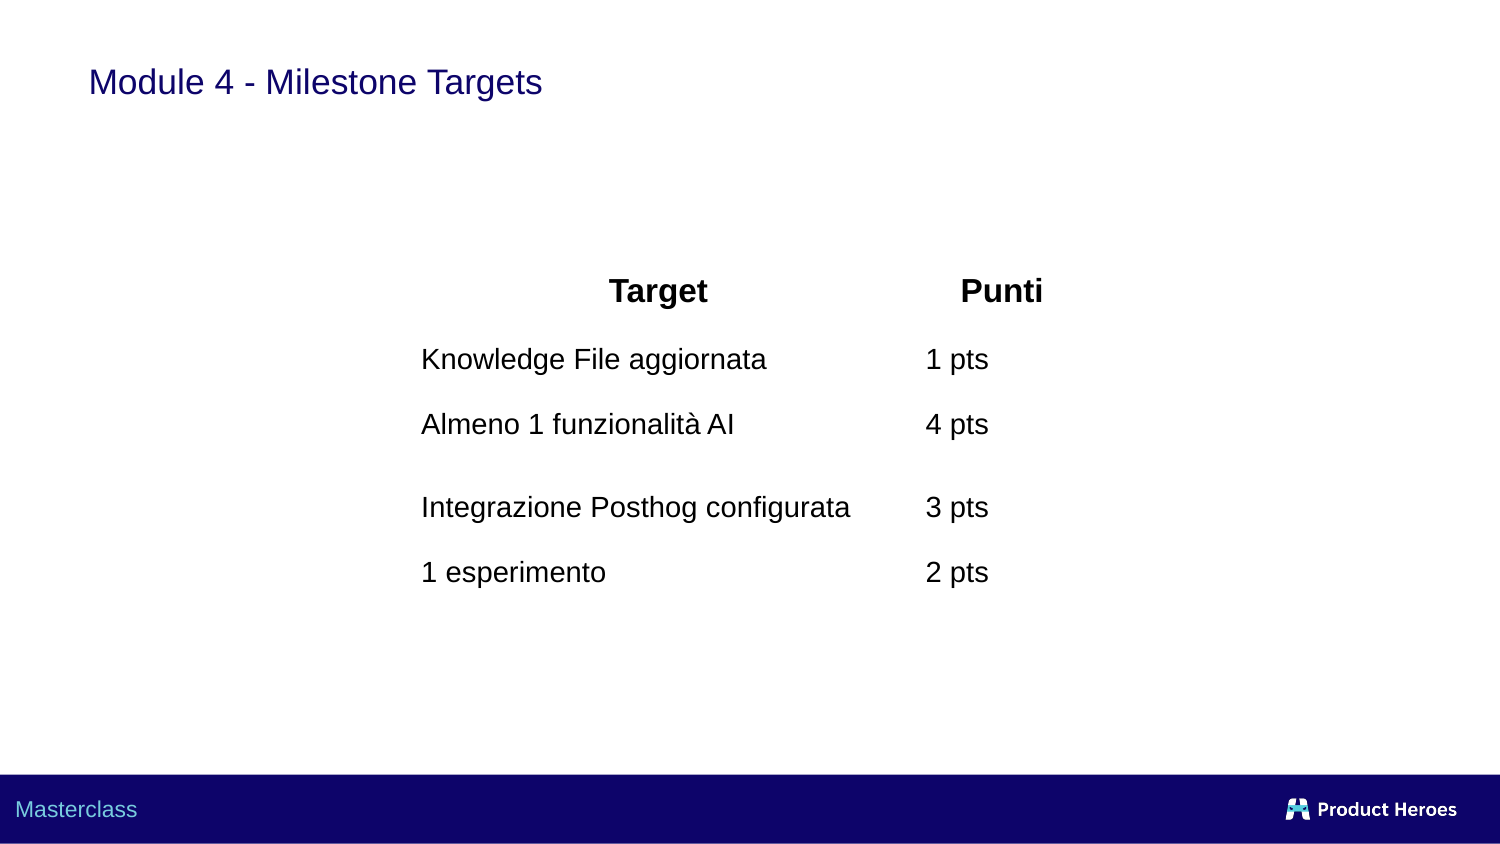

Module 4 - Milestone Targets
| Target | Punti |
| --- | --- |
| Knowledge File aggiornata | 1 pts |
| Almeno 1 funzionalità AI | 4 pts |
| Integrazione Posthog configurata | 3 pts |
| 1 esperimento | 2 pts |